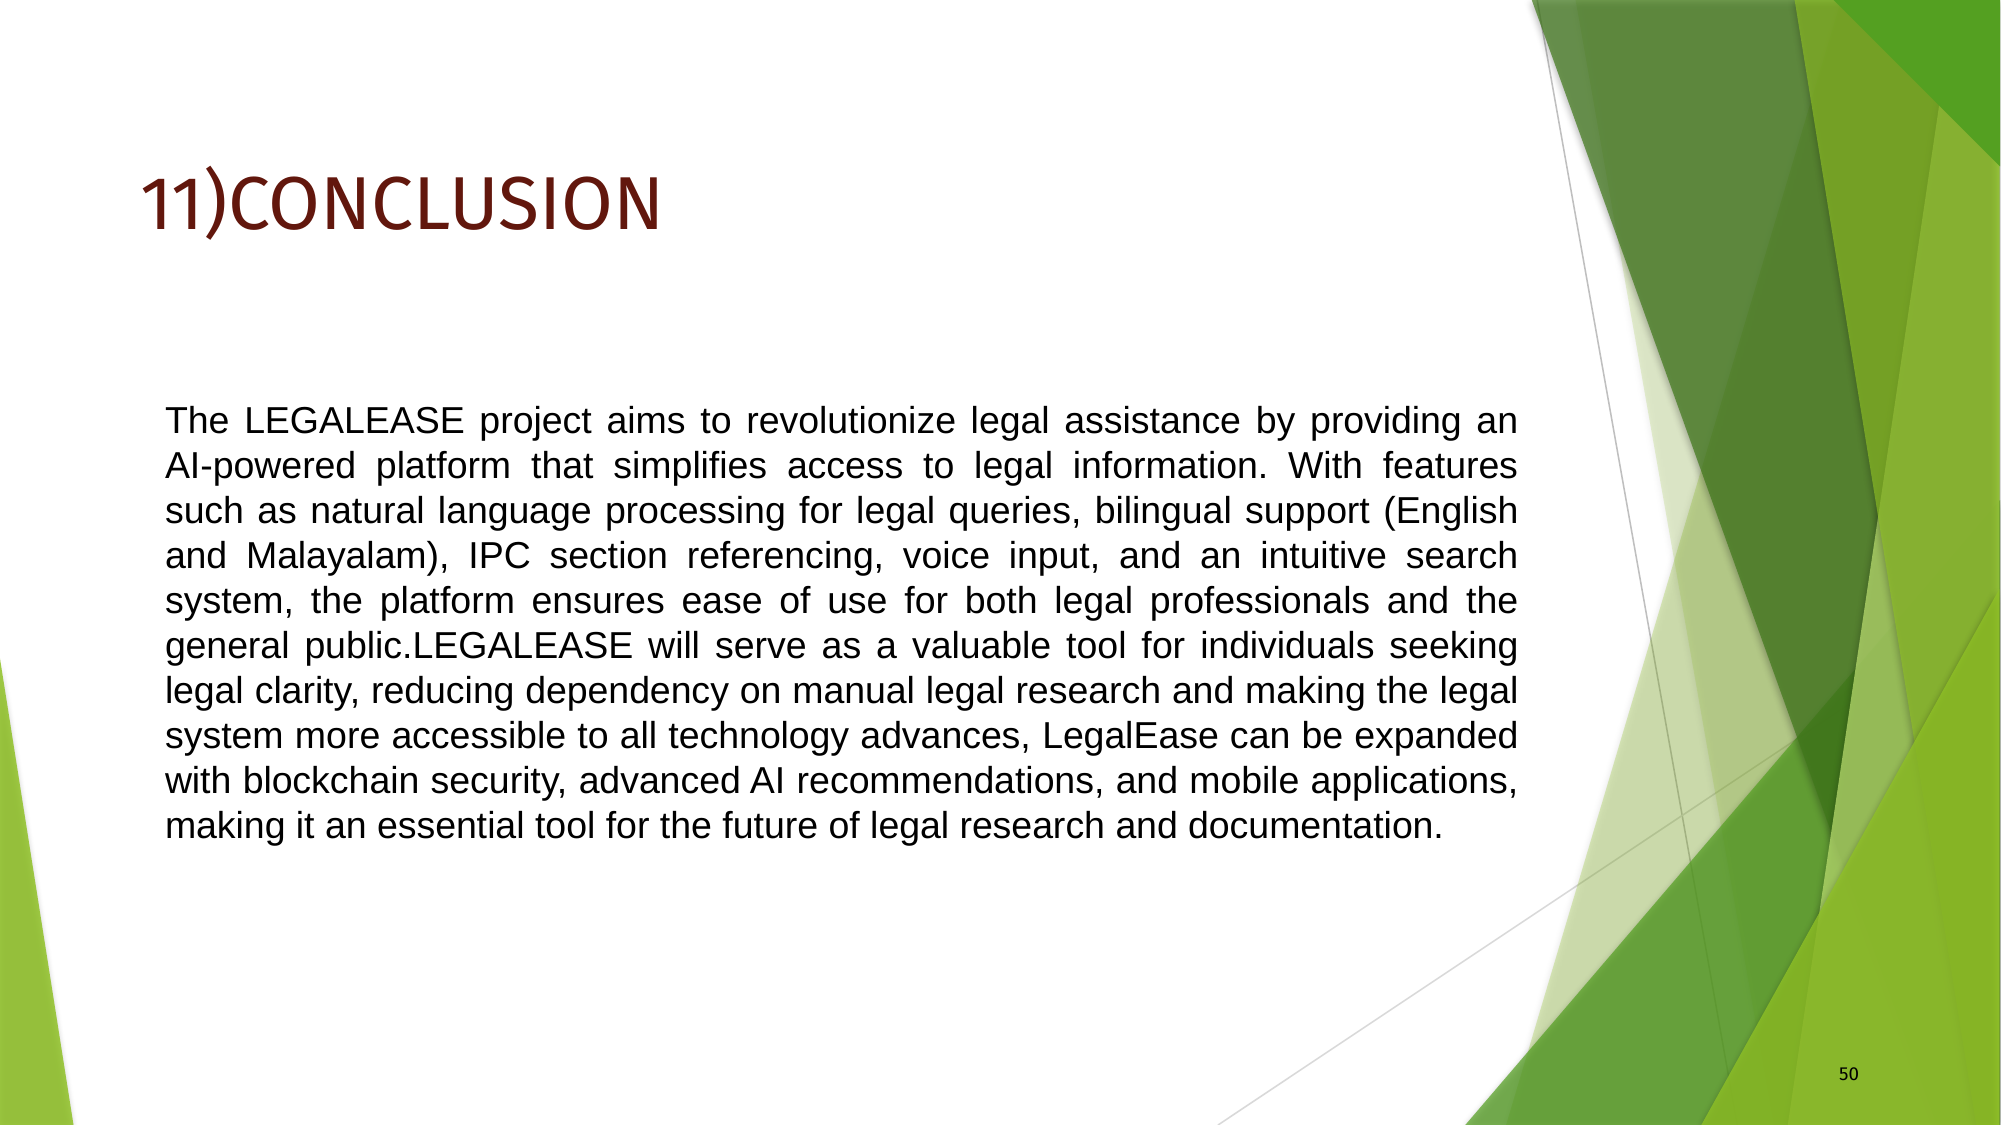

# 11)CONCLUSION​
The LEGALEASE project aims to revolutionize legal assistance by providing an AI-powered platform that simplifies access to legal information. With features such as natural language processing for legal queries, bilingual support (English and Malayalam), IPC section referencing, voice input, and an intuitive search system, the platform ensures ease of use for both legal professionals and the general public.LEGALEASE will serve as a valuable tool for individuals seeking legal clarity, reducing dependency on manual legal research and making the legal system more accessible to all technology advances, LegalEase can be expanded with blockchain security, advanced AI recommendations, and mobile applications, making it an essential tool for the future of legal research and documentation.
50